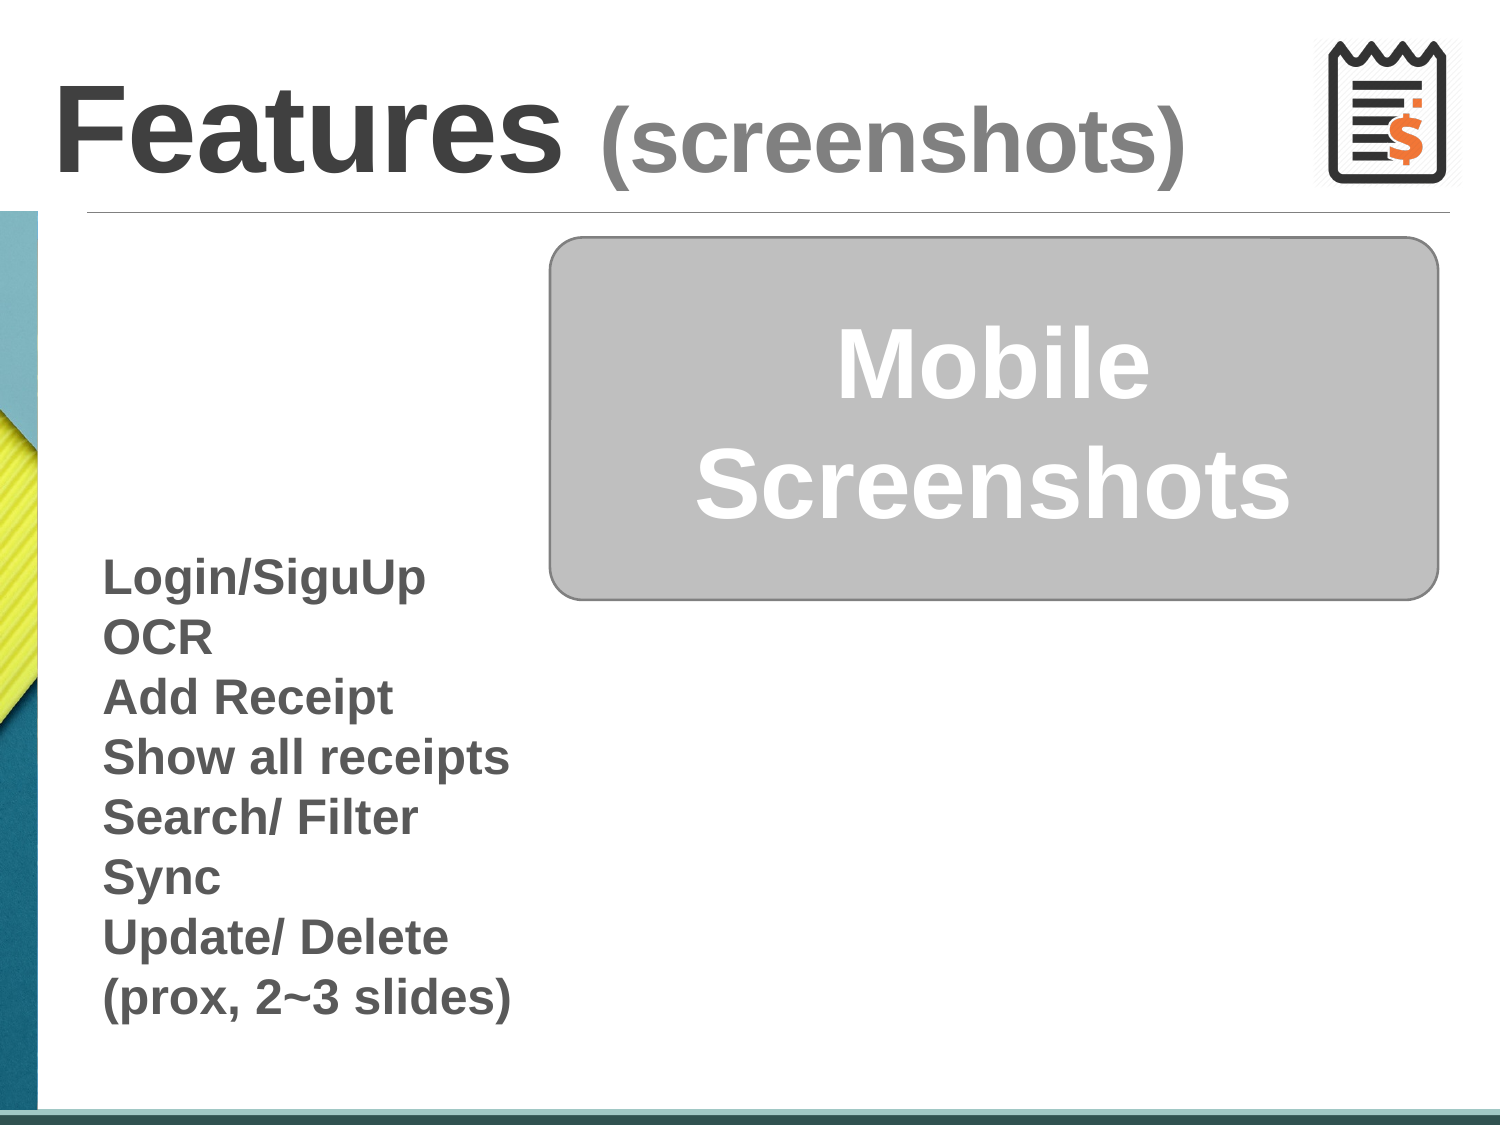

# Features (screenshots)
Mobile
Screenshots
Login/SiguUp
OCR
Add Receipt
Show all receipts
Search/ Filter
Sync
Update/ Delete
(prox, 2~3 slides)